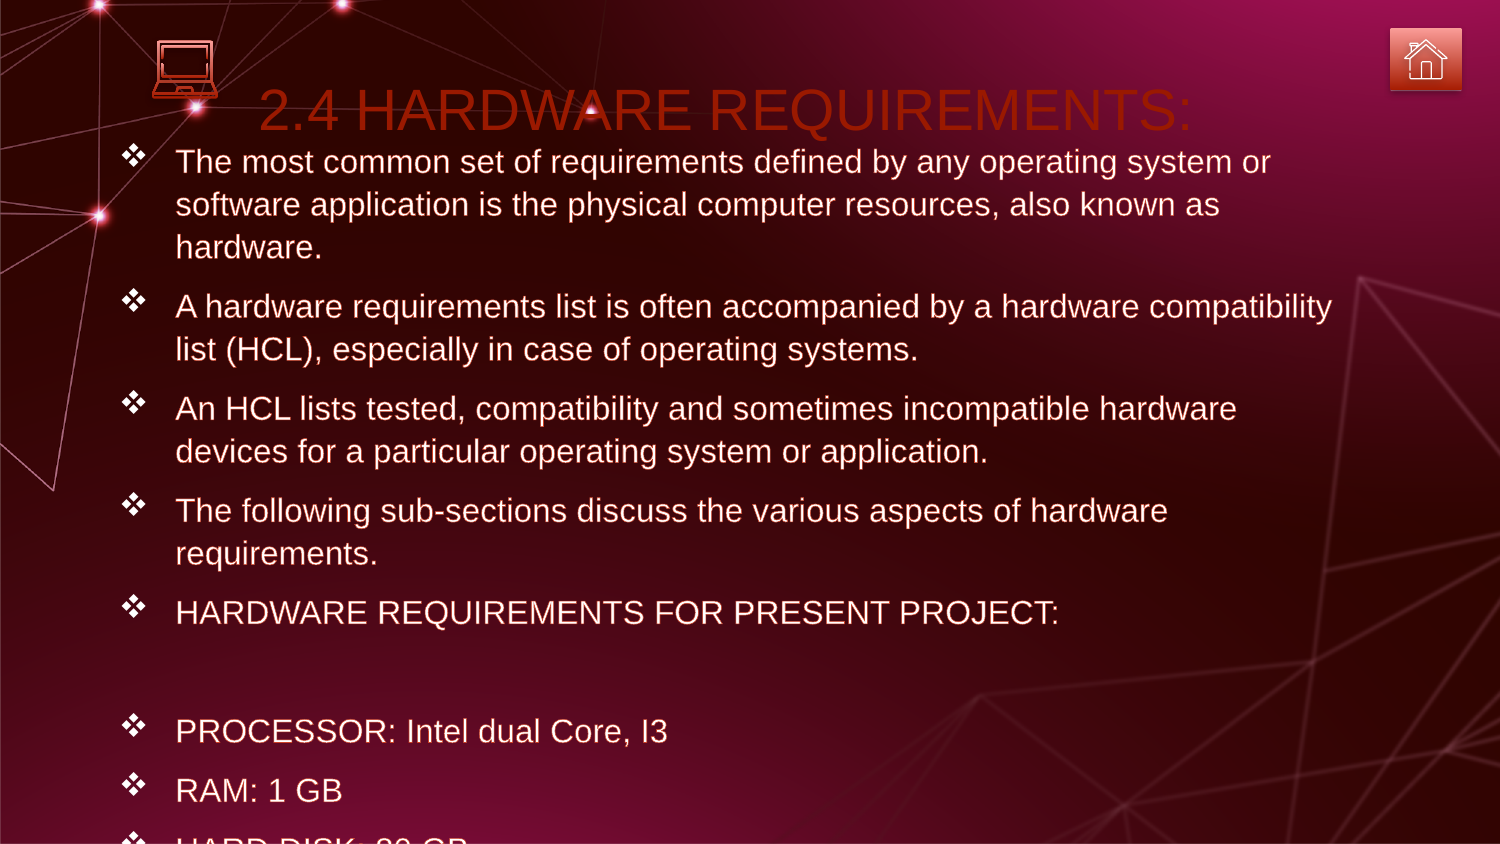

# 2.4 HARDWARE REQUIREMENTS:

The most common set of requirements defined by any operating system or software application is the physical computer resources, also known as hardware.
A hardware requirements list is often accompanied by a hardware compatibility list (HCL), especially in case of operating systems.
An HCL lists tested, compatibility and sometimes incompatible hardware devices for a particular operating system or application.
The following sub-sections discuss the various aspects of hardware requirements.
HARDWARE REQUIREMENTS FOR PRESENT PROJECT:

PROCESSOR: Intel dual Core, I3
RAM: 1 GB
HARD DISK: 80 GB